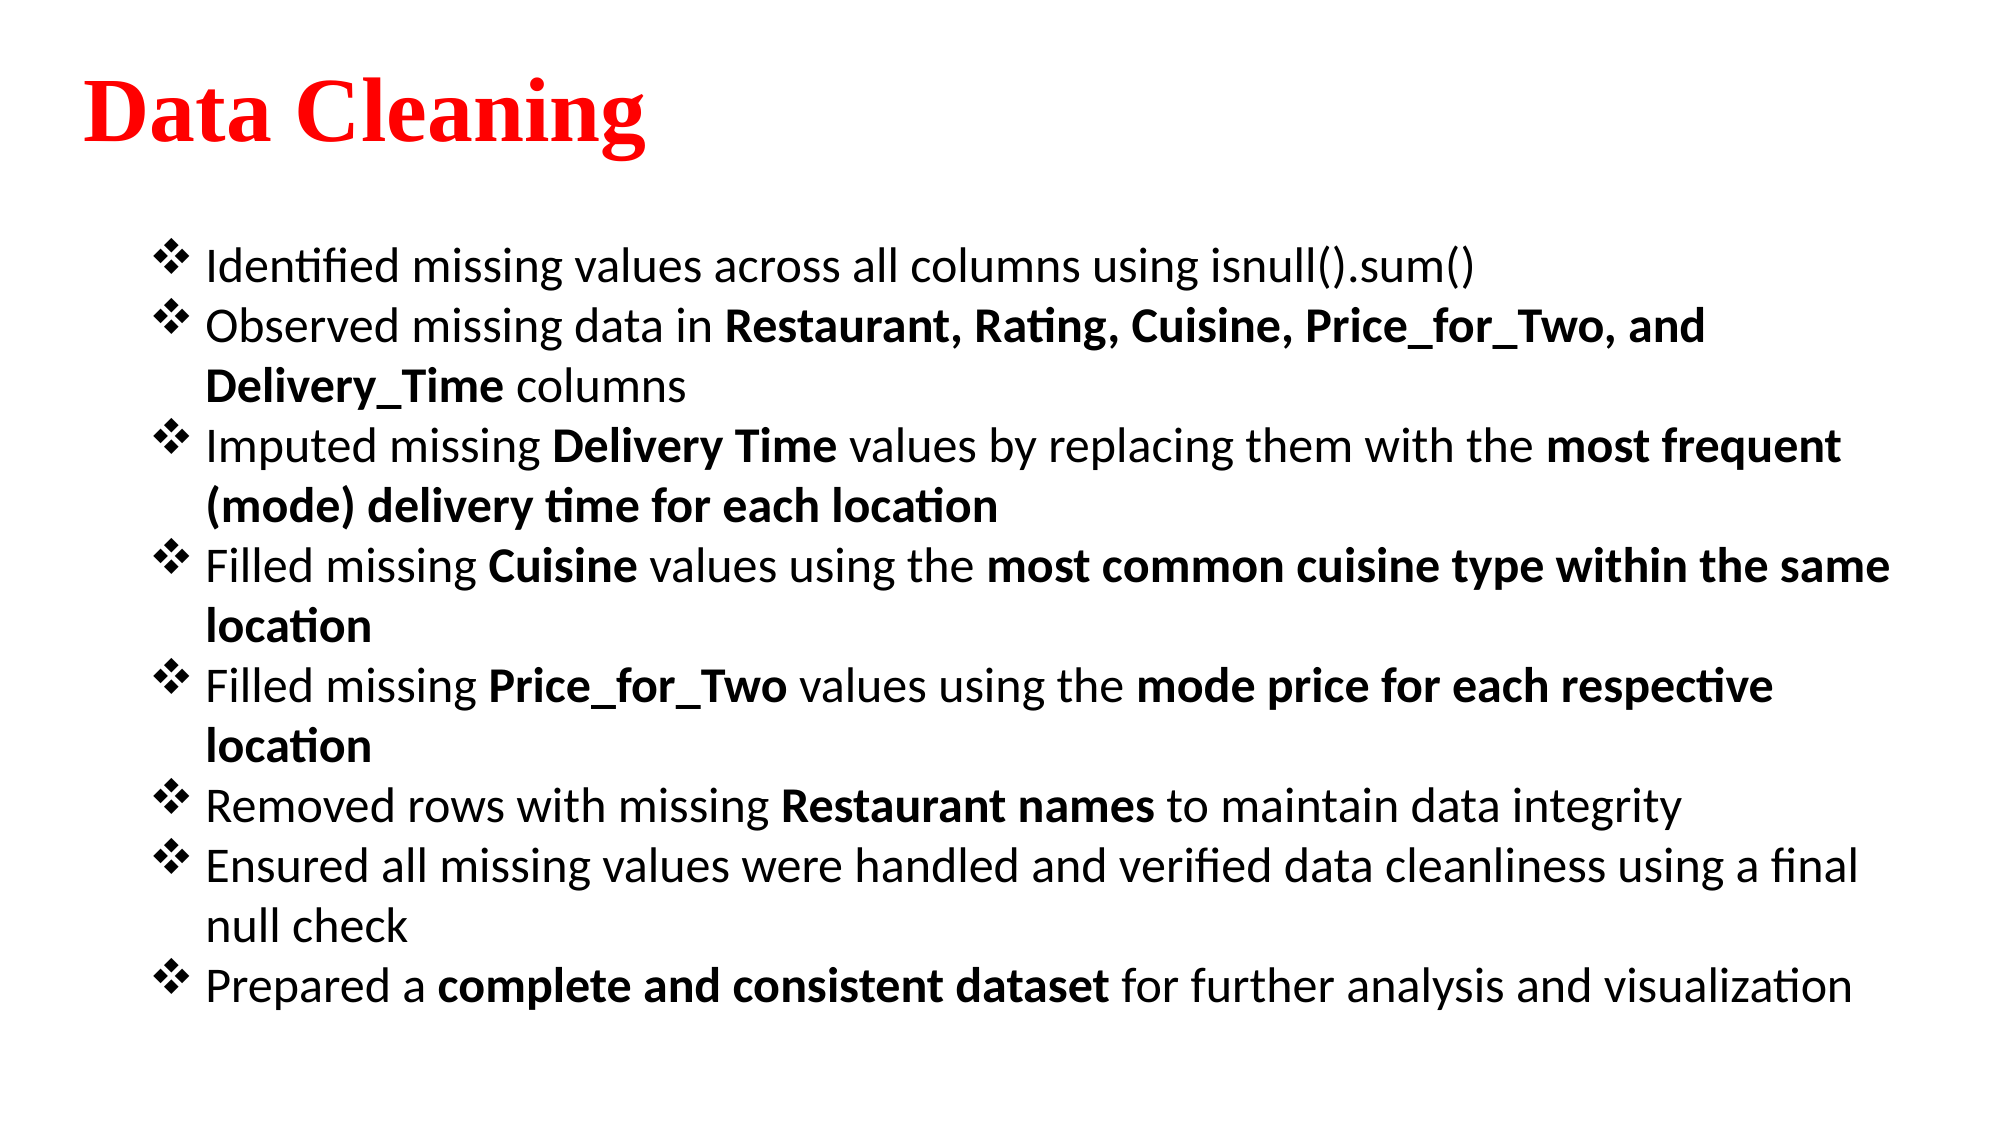

Data Cleaning
Identified missing values across all columns using isnull().sum()
Observed missing data in Restaurant, Rating, Cuisine, Price_for_Two, and Delivery_Time columns
Imputed missing Delivery Time values by replacing them with the most frequent (mode) delivery time for each location
Filled missing Cuisine values using the most common cuisine type within the same location
Filled missing Price_for_Two values using the mode price for each respective location
Removed rows with missing Restaurant names to maintain data integrity
Ensured all missing values were handled and verified data cleanliness using a final null check
Prepared a complete and consistent dataset for further analysis and visualization